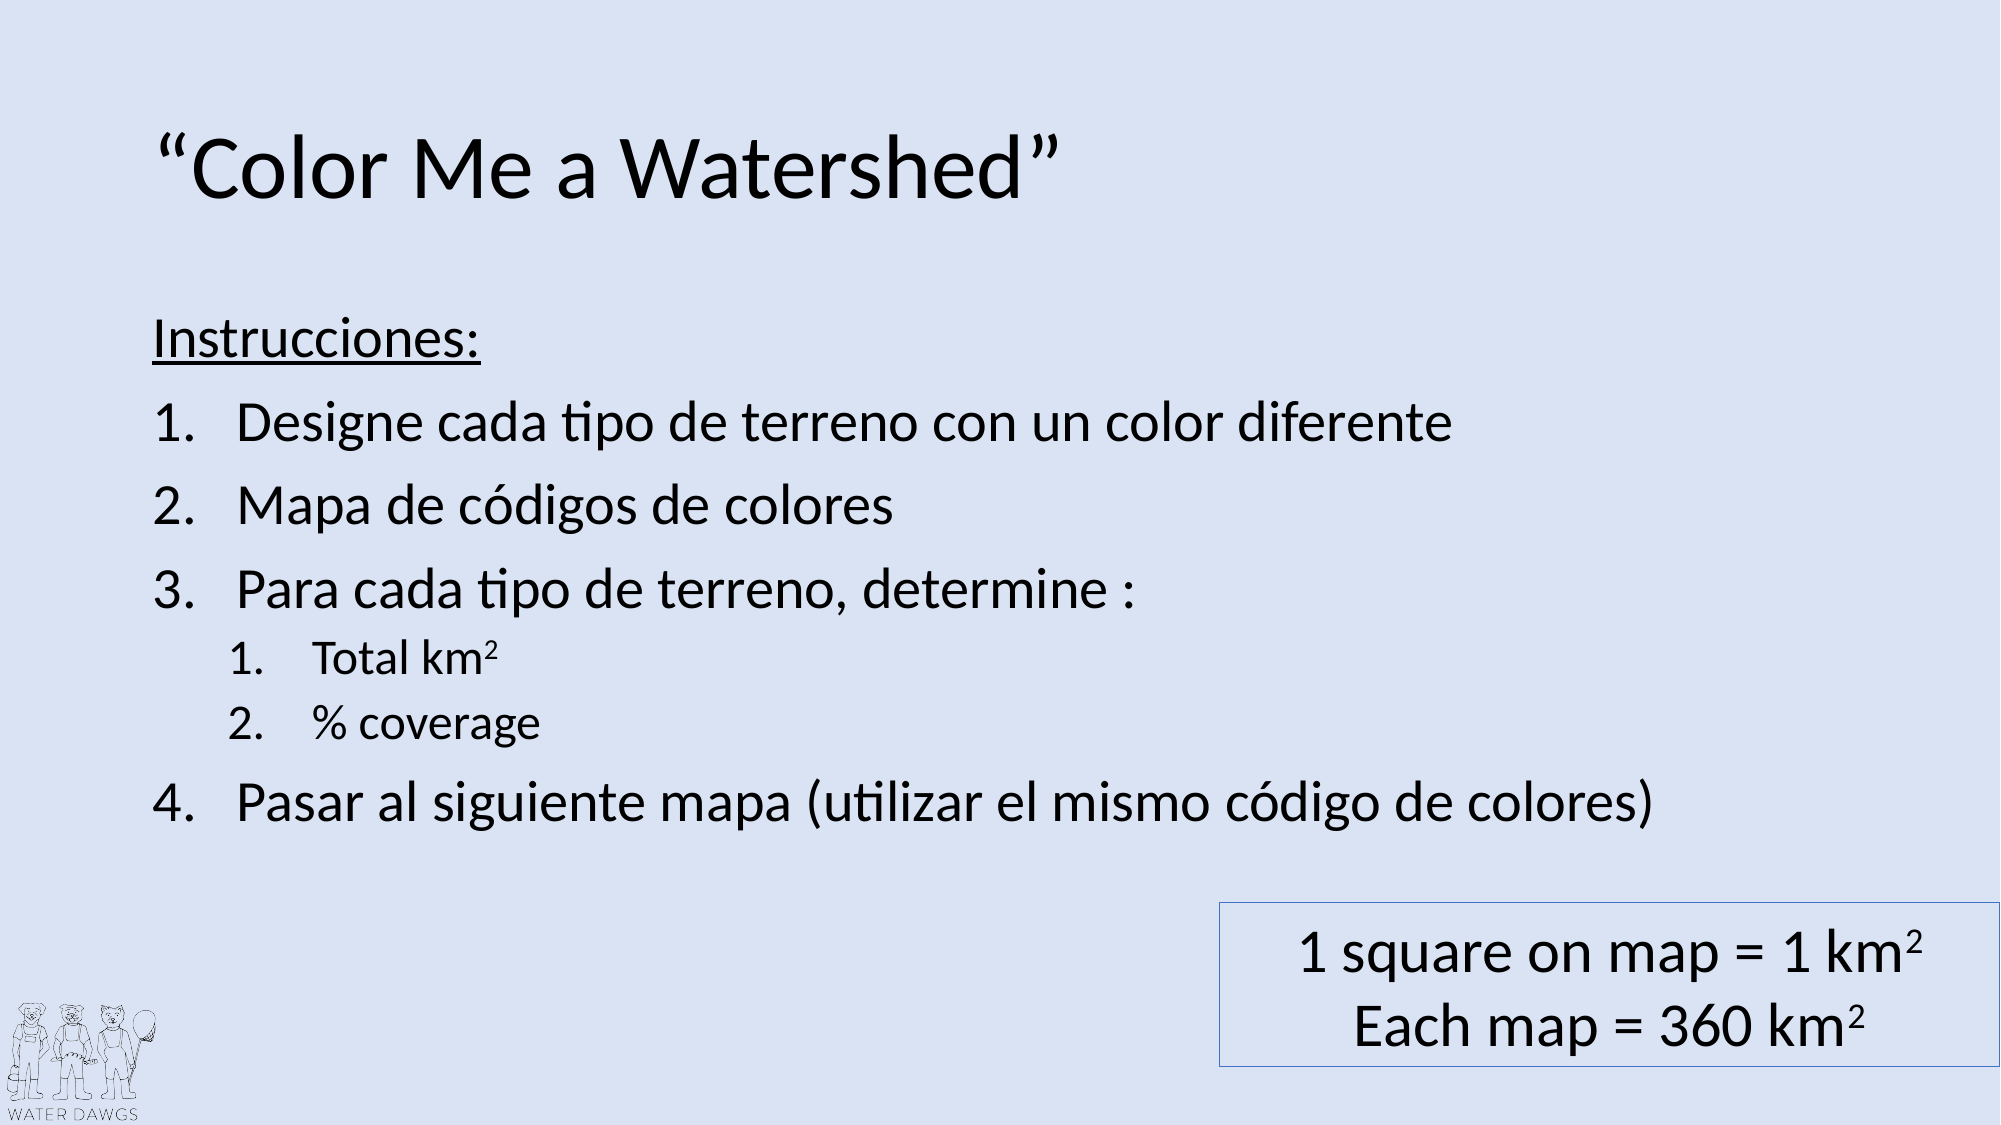

# “Color Me a Watershed”
Instrucciones:
Designe cada tipo de terreno con un color diferente
Mapa de códigos de colores
Para cada tipo de terreno, determine :
Total km2
% coverage
Pasar al siguiente mapa (utilizar el mismo código de colores)
1 square on map = 1 km2
Each map = 360 km2